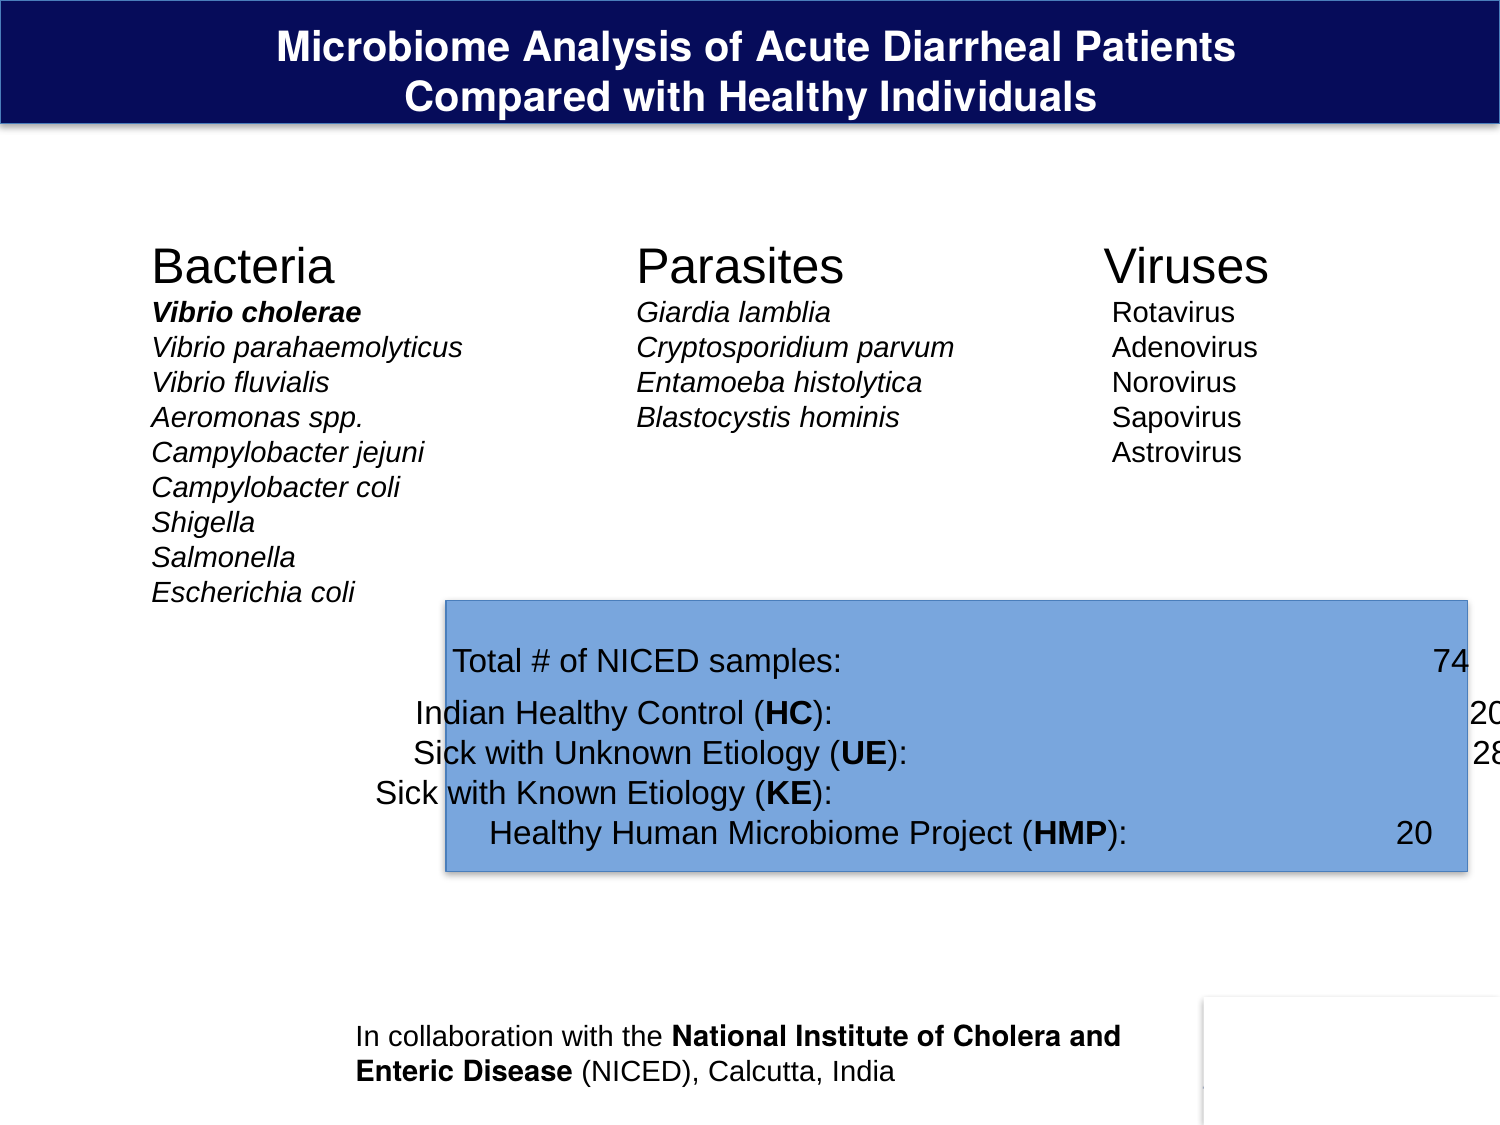

# Microbiome Analysis of Acute Diarrheal Patients Compared with Healthy Individuals
Parasites
Giardia lamblia
Cryptosporidium parvum
Entamoeba histolytica
Blastocystis hominis
Bacteria
Vibrio cholerae
Vibrio parahaemolyticus
Vibrio fluvialis
Aeromonas spp.
Campylobacter jejuni
Campylobacter coli
Shigella
Salmonella
Escherichia coli
Viruses
 Rotavirus
 Adenovirus
 Norovirus
 Sapovirus
 Astrovirus

       Total # of NICED samples: 	          	                                74
       Indian Healthy Control (HC): 		                                        20
       Sick with Unknown Etiology (UE): 	       	             		        28
       Sick with Known Etiology (KE): 		     	            		26
       Healthy Human Microbiome Project (HMP): 	                        20

In collaboration with the National Institute of Cholera and Enteric Disease (NICED), Calcutta, India